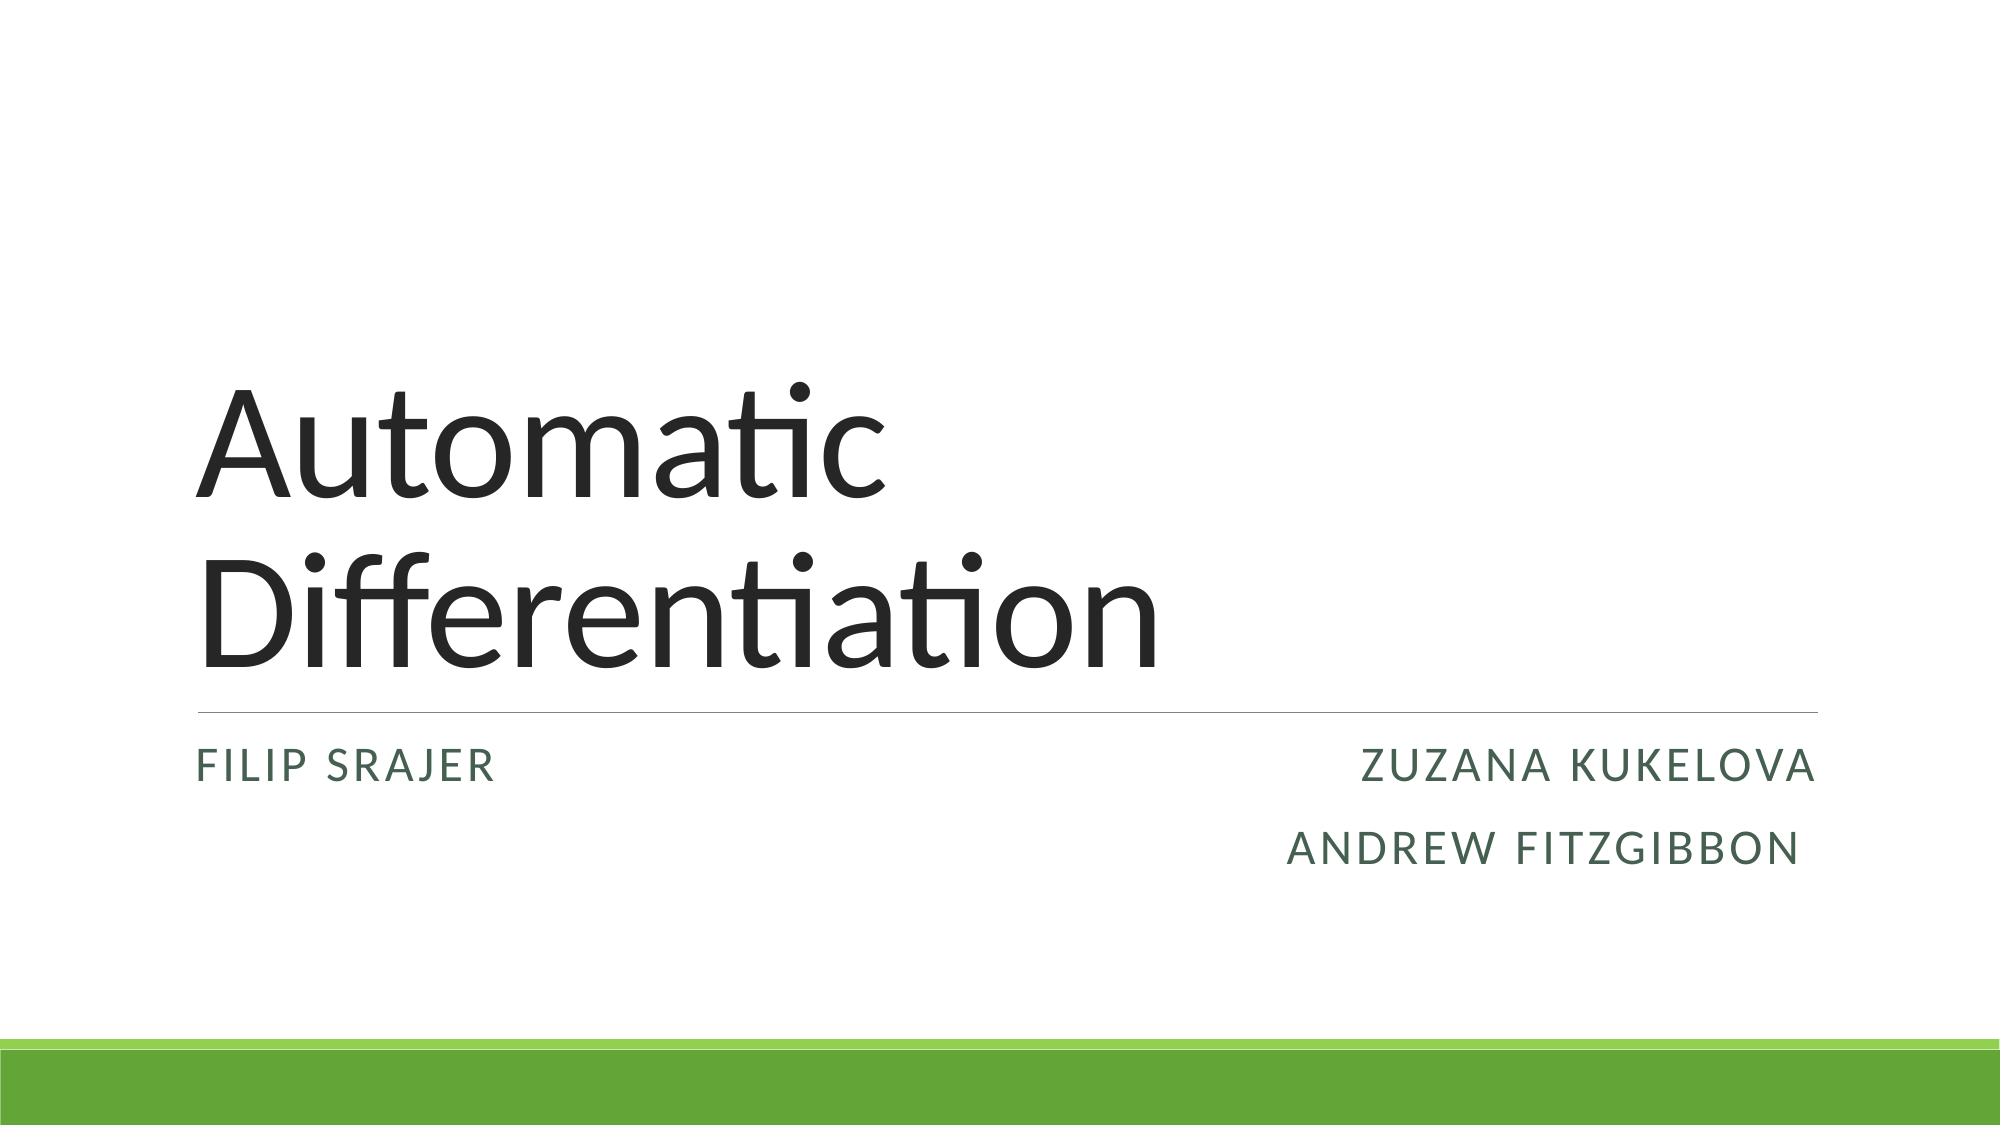

# Automatic Differentiation
Zuzana Kukelova
Andrew Fitzgibbon
Filip Srajer